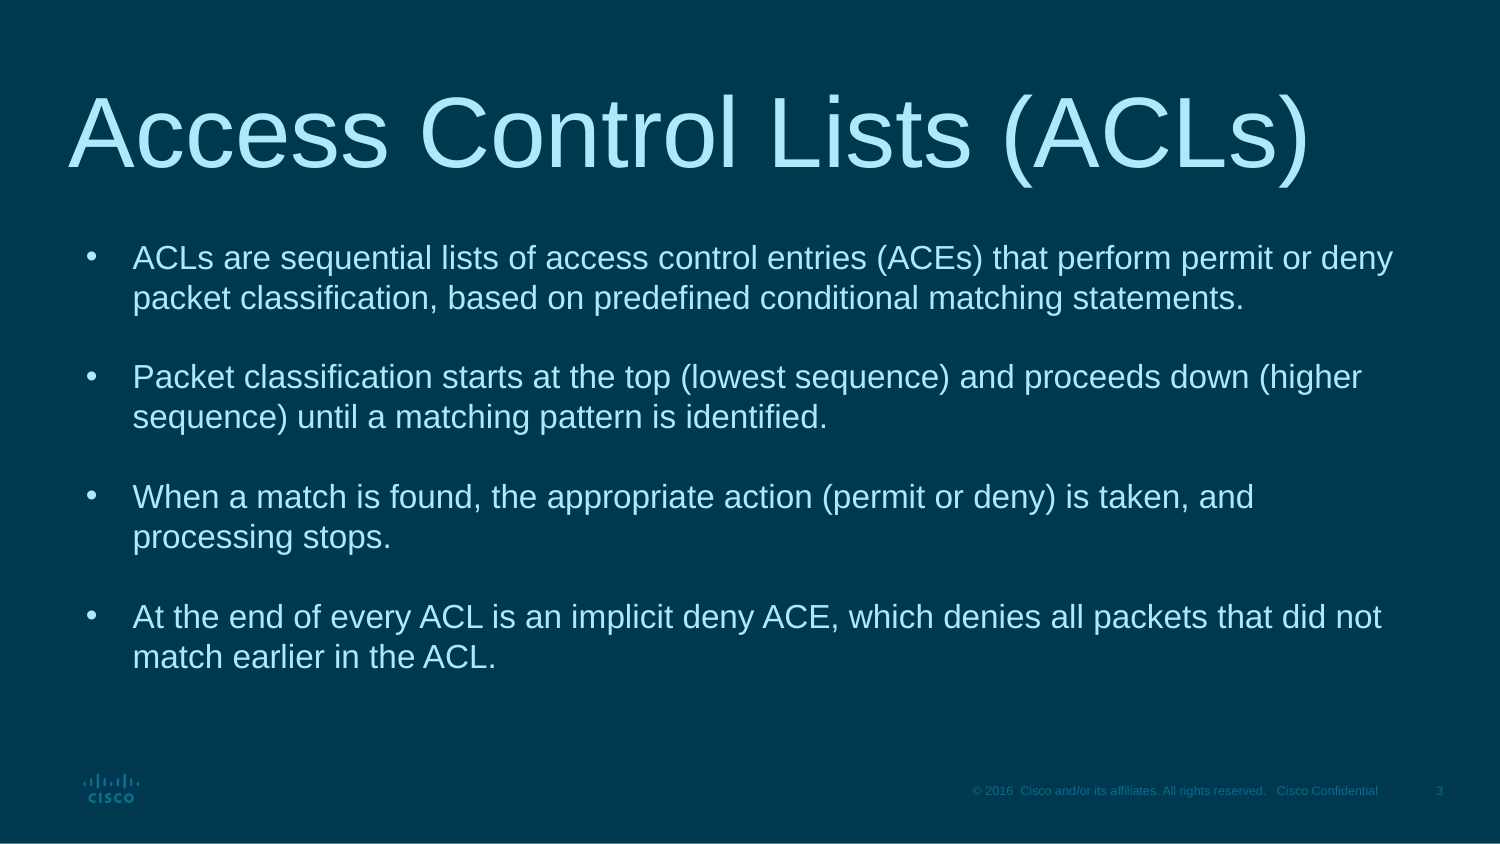

# Access Control Lists (ACLs)
ACLs are sequential lists of access control entries (ACEs) that perform permit or deny packet classification, based on predefined conditional matching statements.

Packet classification starts at the top (lowest sequence) and proceeds down (higher sequence) until a matching pattern is identified.

When a match is found, the appropriate action (permit or deny) is taken, and processing stops.

At the end of every ACL is an implicit deny ACE, which denies all packets that did not match earlier in the ACL.